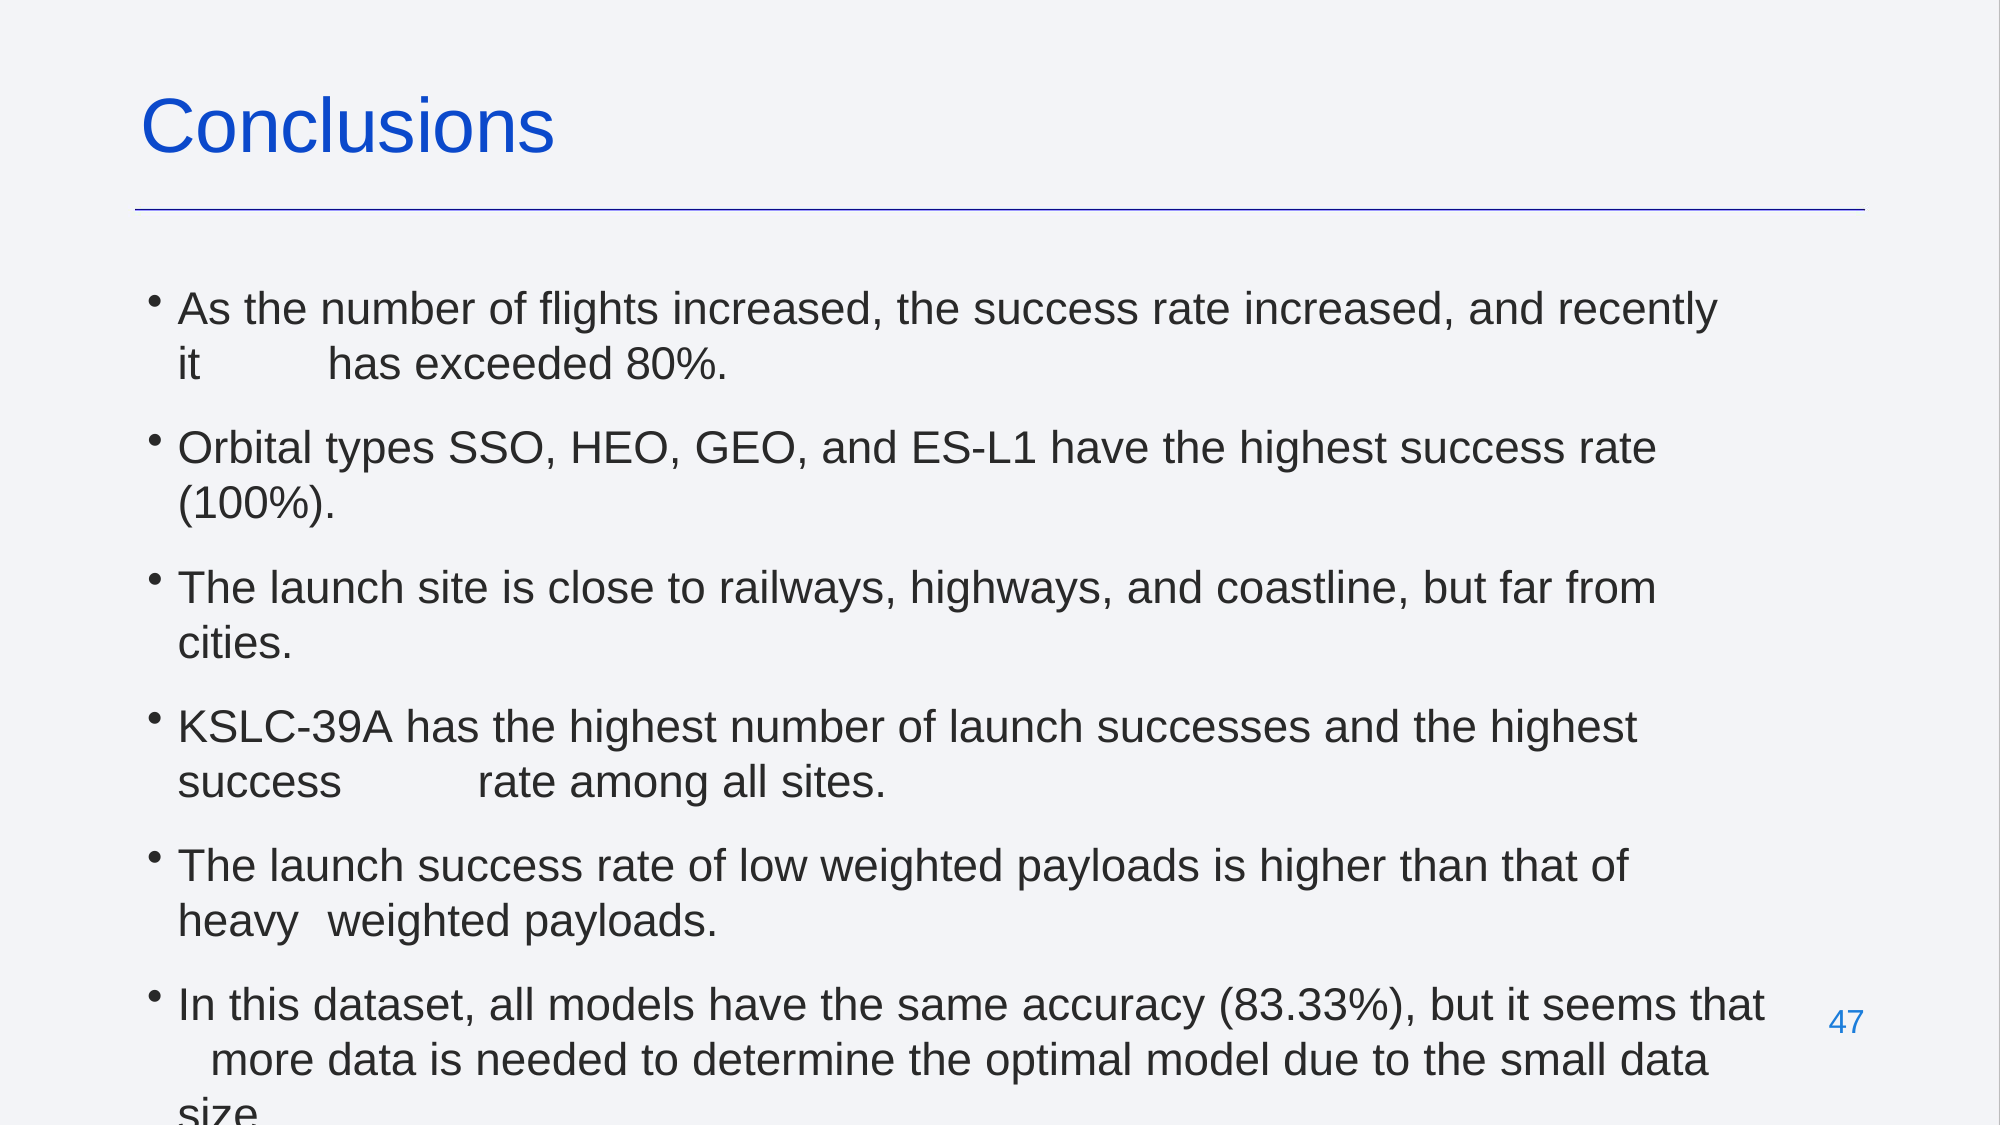

# Conclusions
As the number of flights increased, the success rate increased, and recently it 	has exceeded 80%.
Orbital types SSO, HEO, GEO, and ES-L1 have the highest success rate (100%).
The launch site is close to railways, highways, and coastline, but far from cities.
KSLC-39A has the highest number of launch successes and the highest success 	rate among all sites.
The launch success rate of low weighted payloads is higher than that of heavy 	weighted payloads.
In this dataset, all models have the same accuracy (83.33%), but it seems that 	more data is needed to determine the optimal model due to the small data size.
47